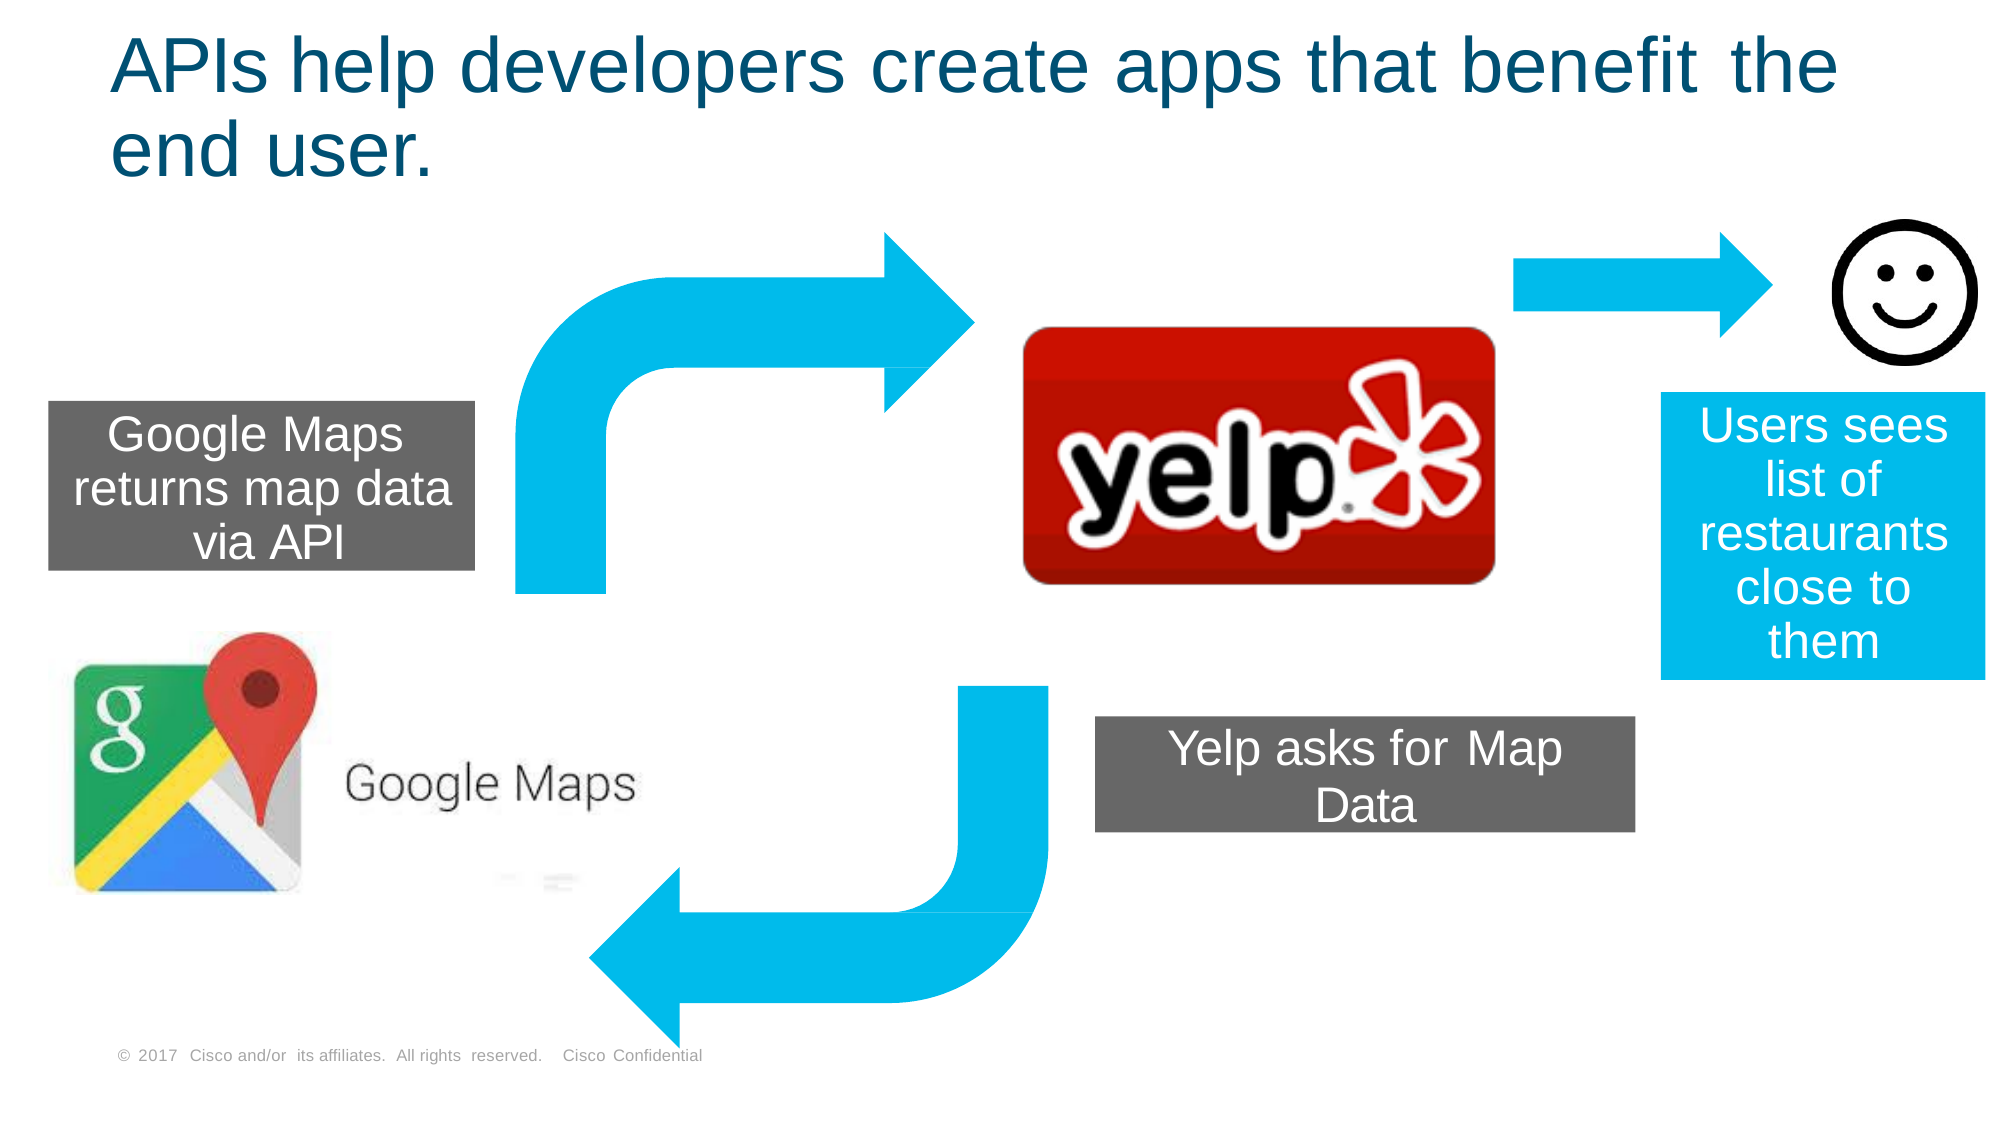

# APIs help developers create apps that benefit the
end user.

Users sees  list of  restaurants  close to  them

Google Maps  returns map data  via API

Yelp asks for Map
Data
© 2017  Cisco and/or  its affiliates.  All rights  reserved.    Cisco Confidential